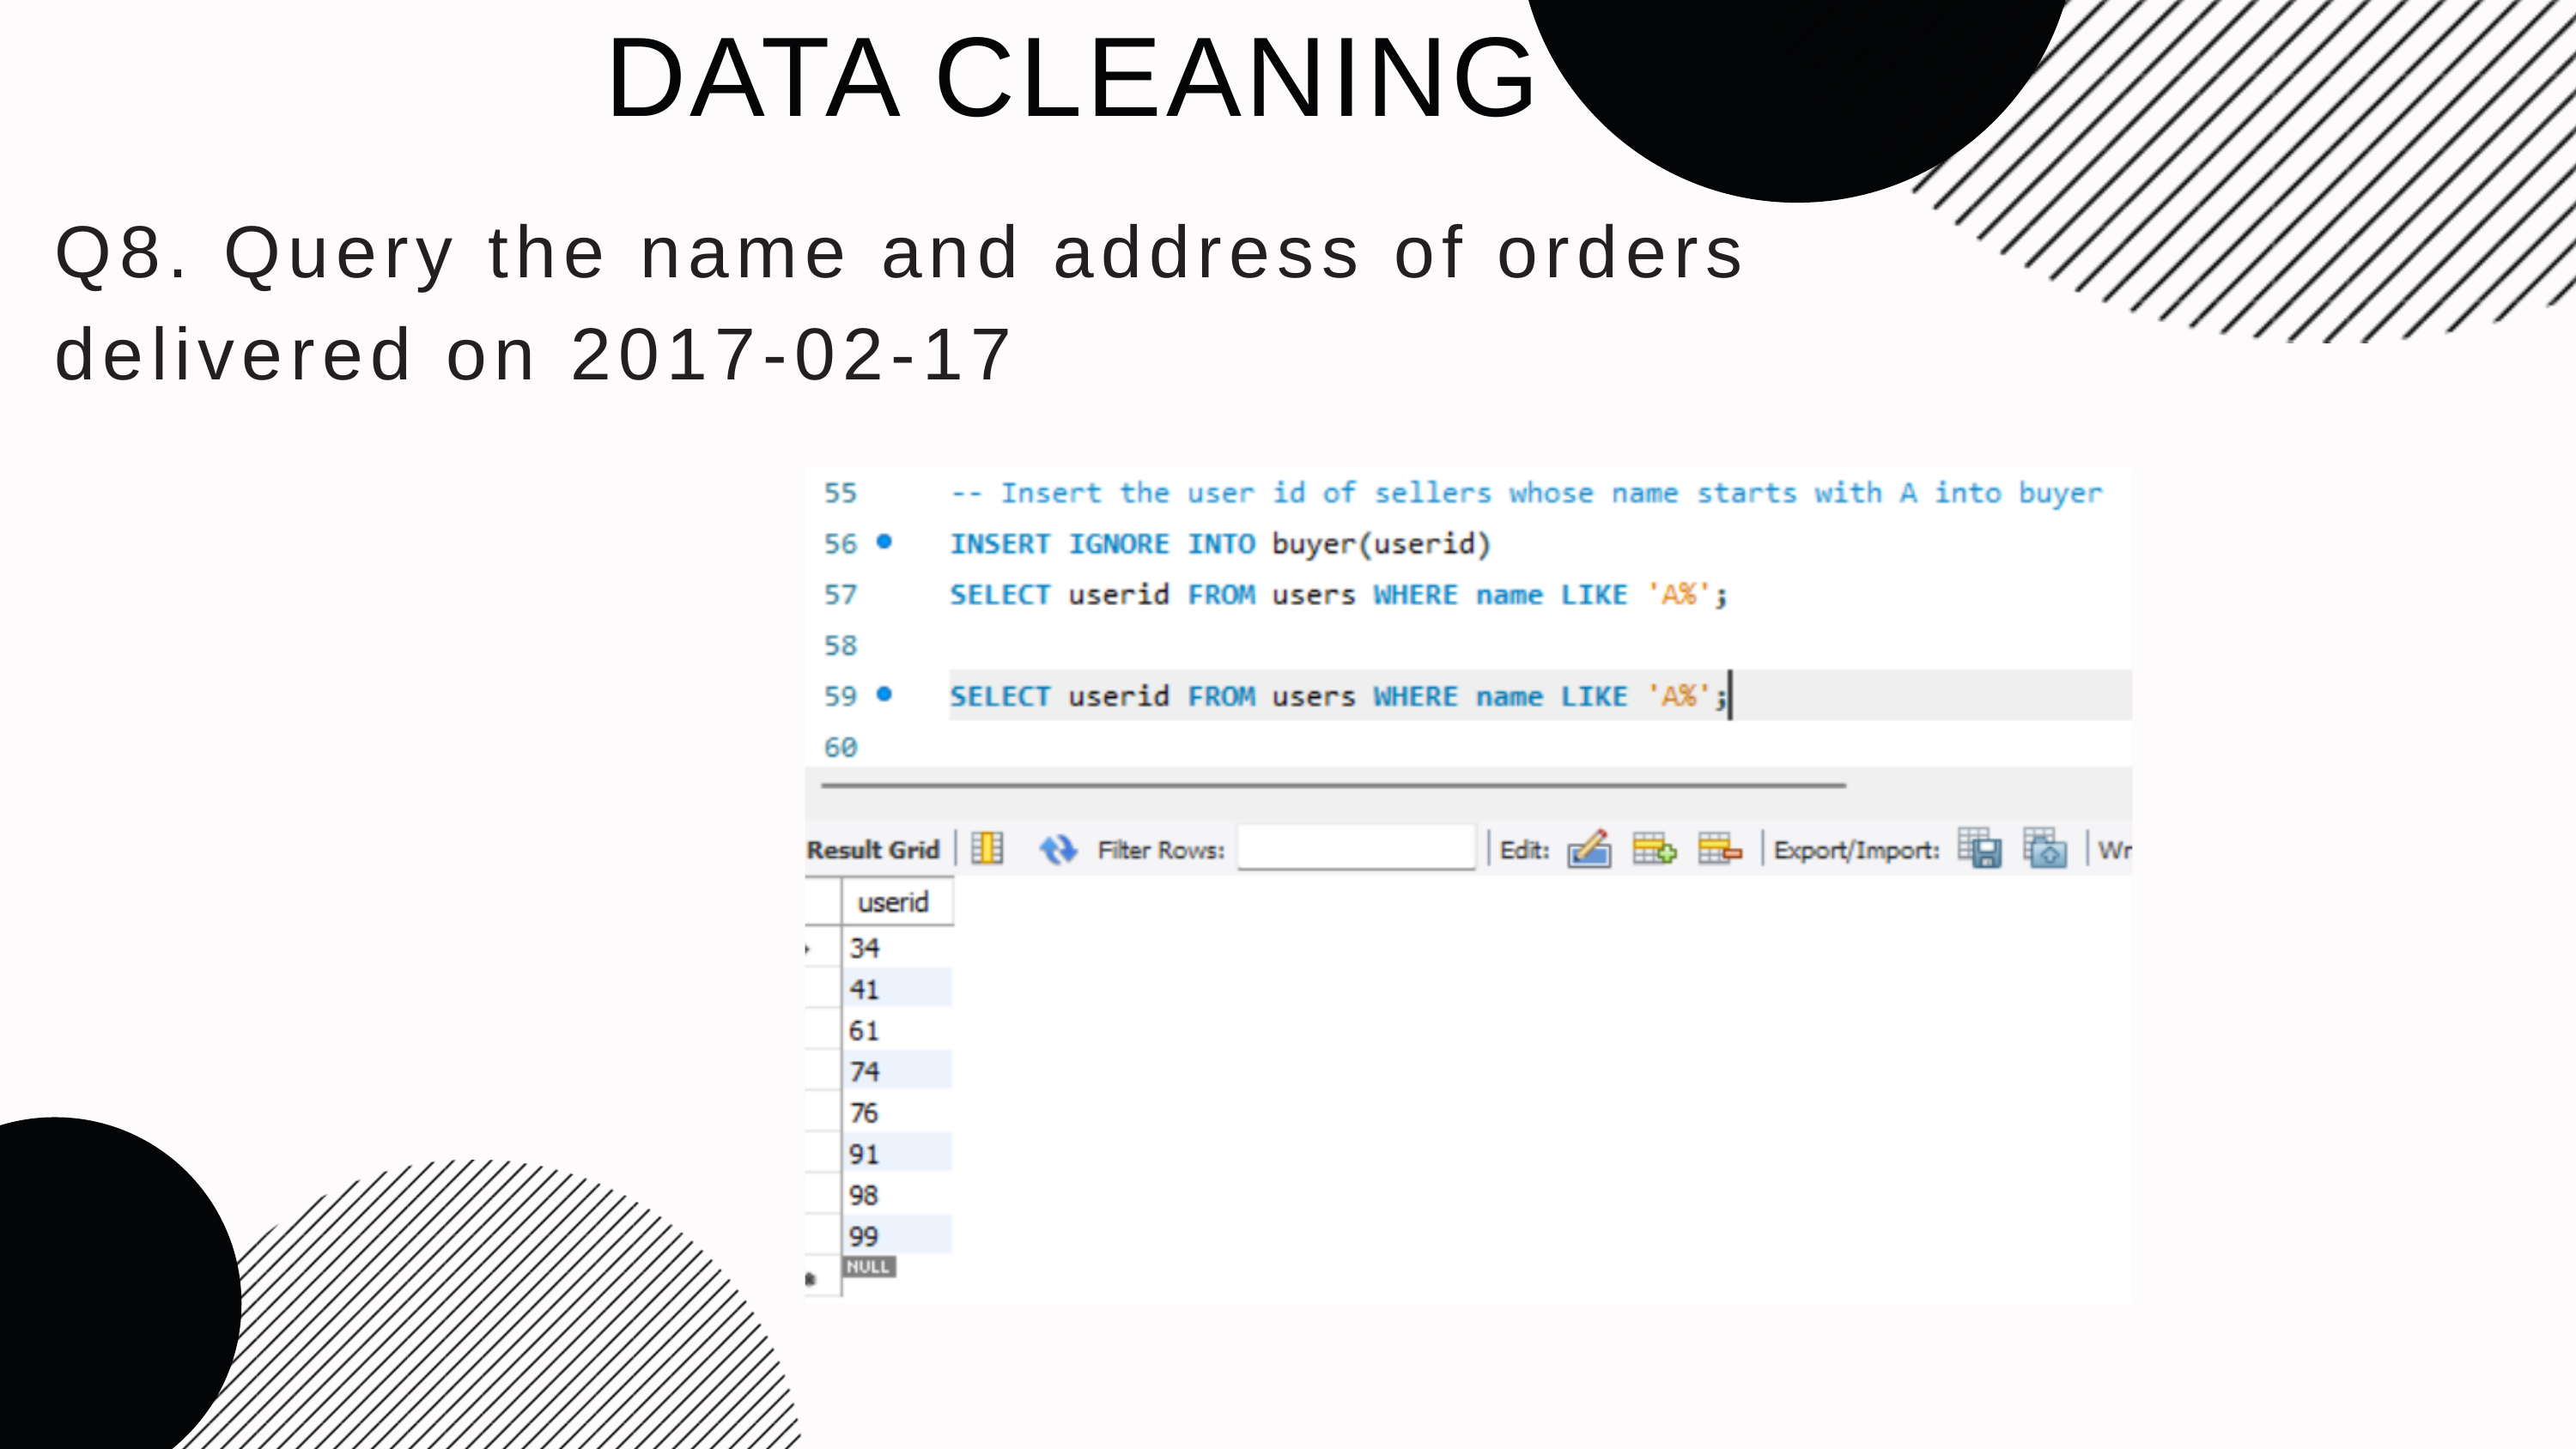

DATA CLEANING

Q8. Query the name and address of orders delivered on 2017-02-17